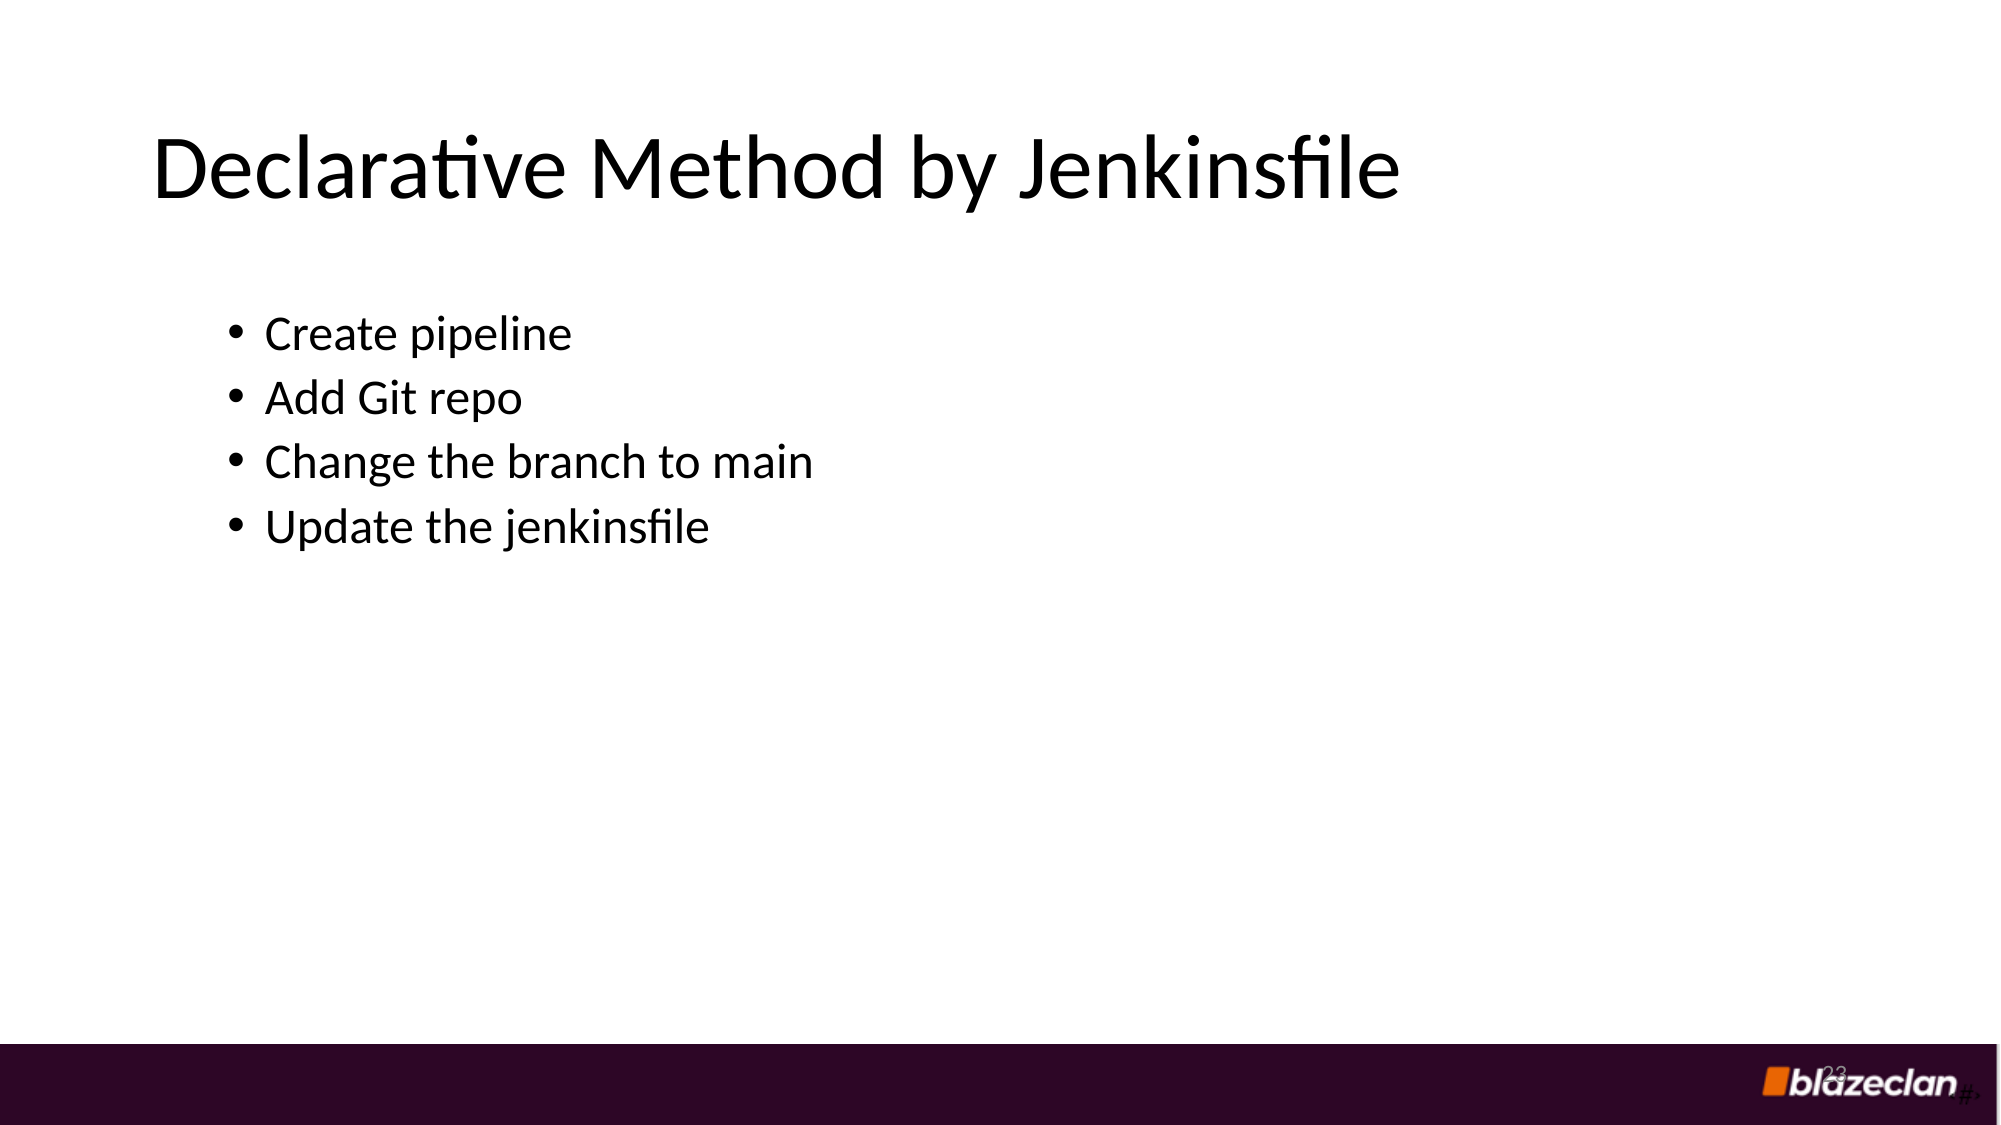

# Declarative Method by Jenkinsfile
Create pipeline
Add Git repo
Change the branch to main
Update the jenkinsfile
23